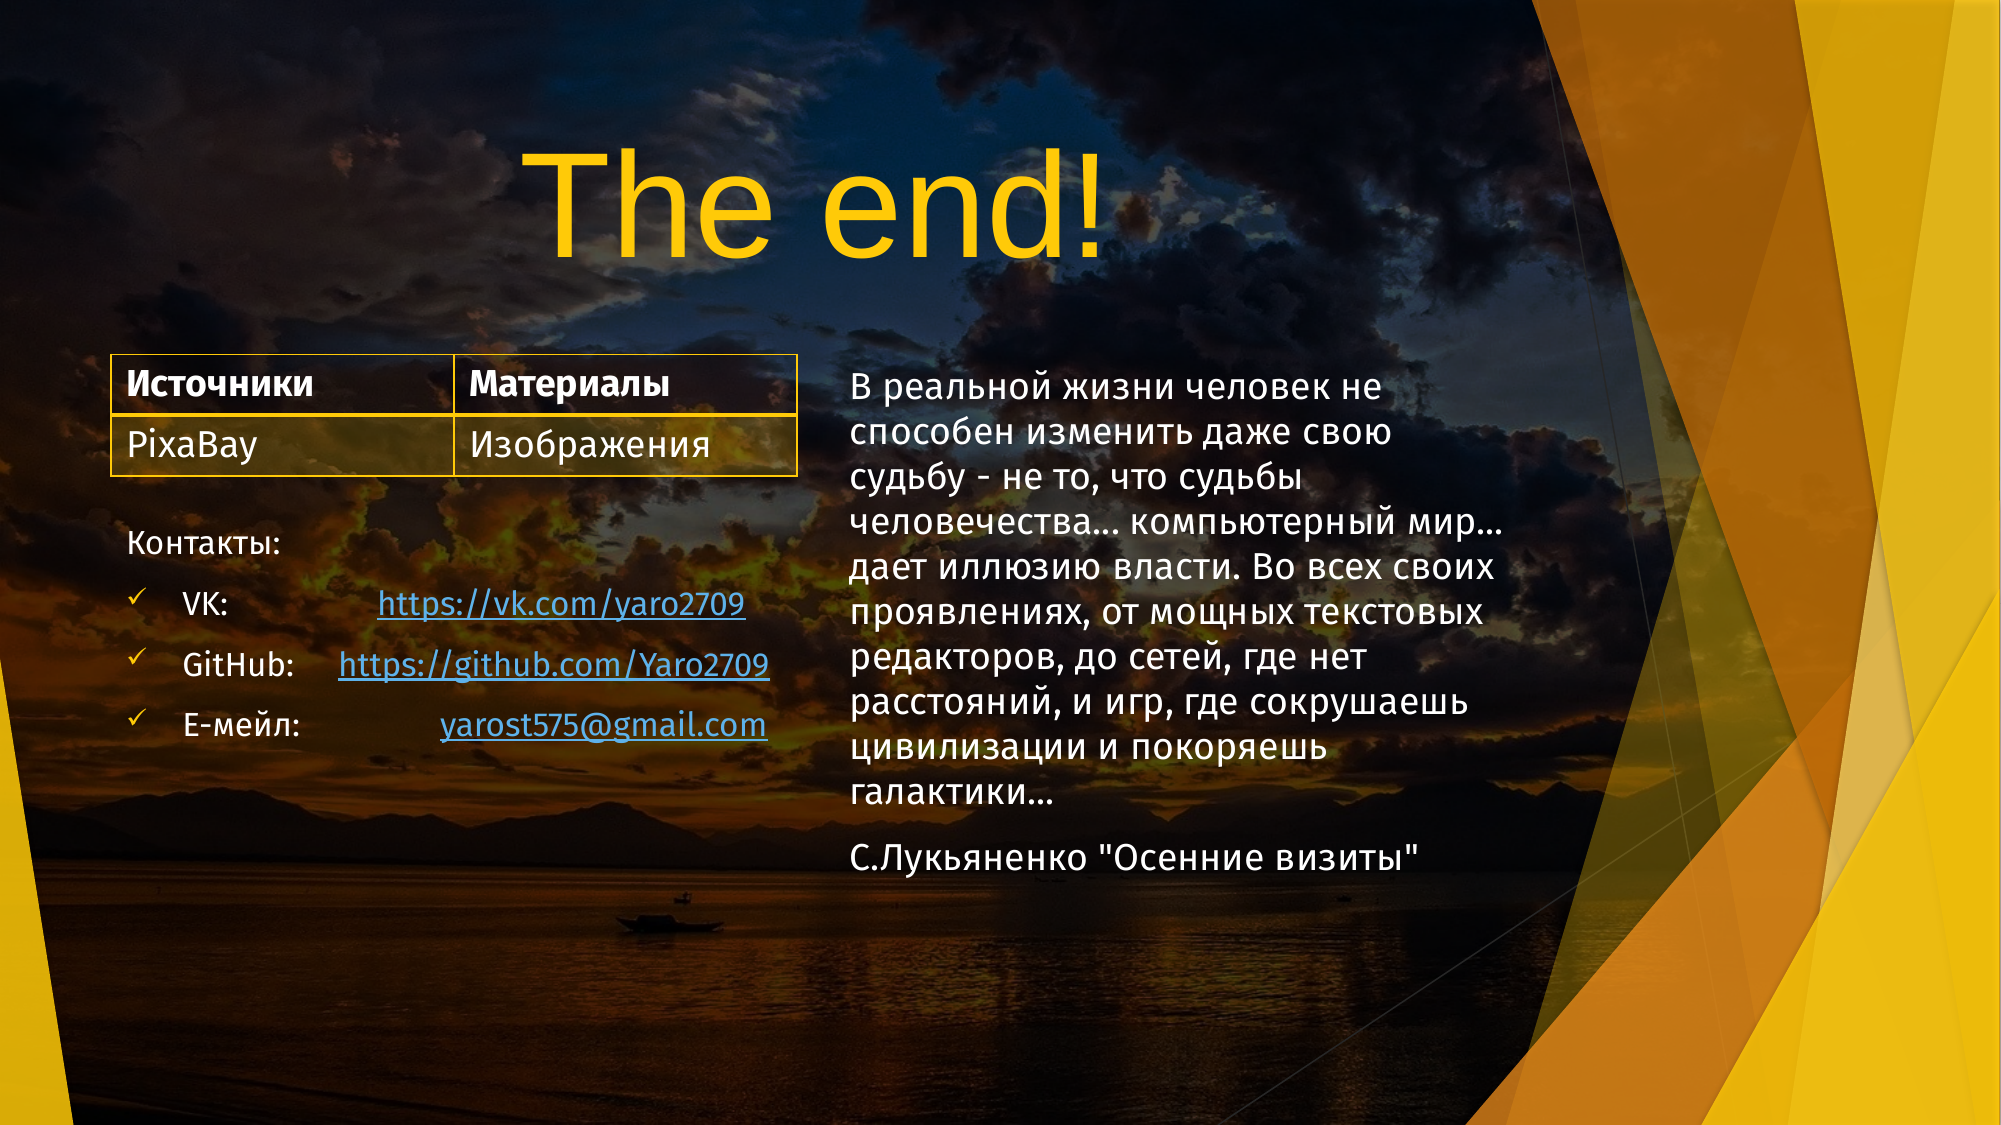

# The end!
| Источники | Материалы |
| --- | --- |
| PixaBay | Изображения |
В реальной жизни человек не способен изменить даже свою судьбу - не то, что судьбы человечества... компьютерный мир... дает иллюзию власти. Во всех своих проявлениях, от мощных текстовых редакторов, до сетей, где нет расстояний, и игр, где сокрушаешь цивилизации и покоряешь галактики...
С.Лукьяненко "Осенние визиты"
Контакты:
VK:                 https://vk.com/yaro2709
GitHub:     https://github.com/Yaro2709
Е-мейл:                yarost575@gmail.com